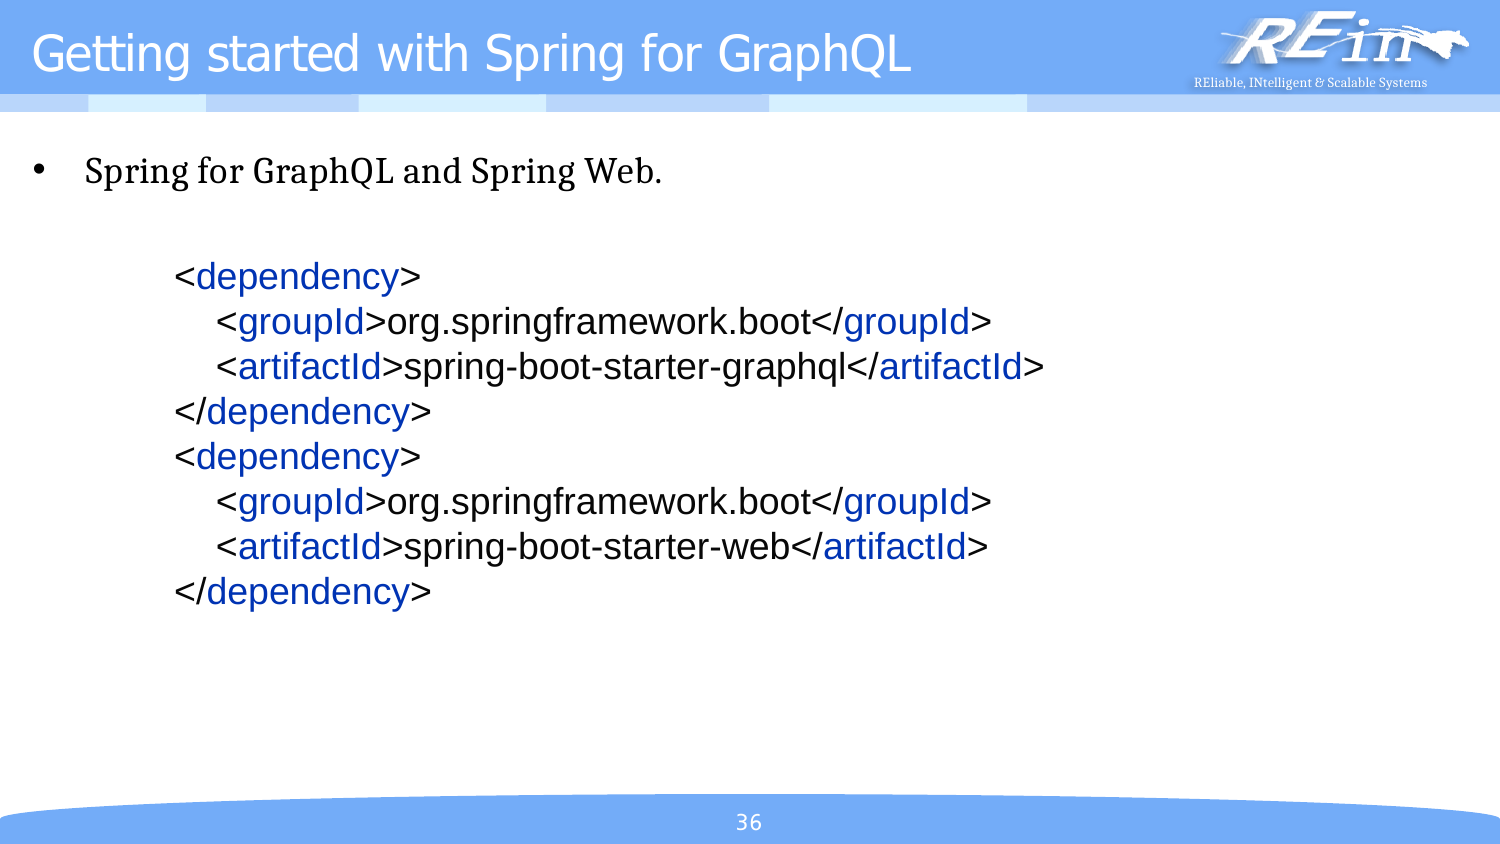

# Getting started with Spring for GraphQL
 Spring for GraphQL and Spring Web.
<dependency>
    <groupId>org.springframework.boot</groupId>
    <artifactId>spring-boot-starter-graphql</artifactId>
</dependency>
<dependency>
    <groupId>org.springframework.boot</groupId>
    <artifactId>spring-boot-starter-web</artifactId>
</dependency>
36